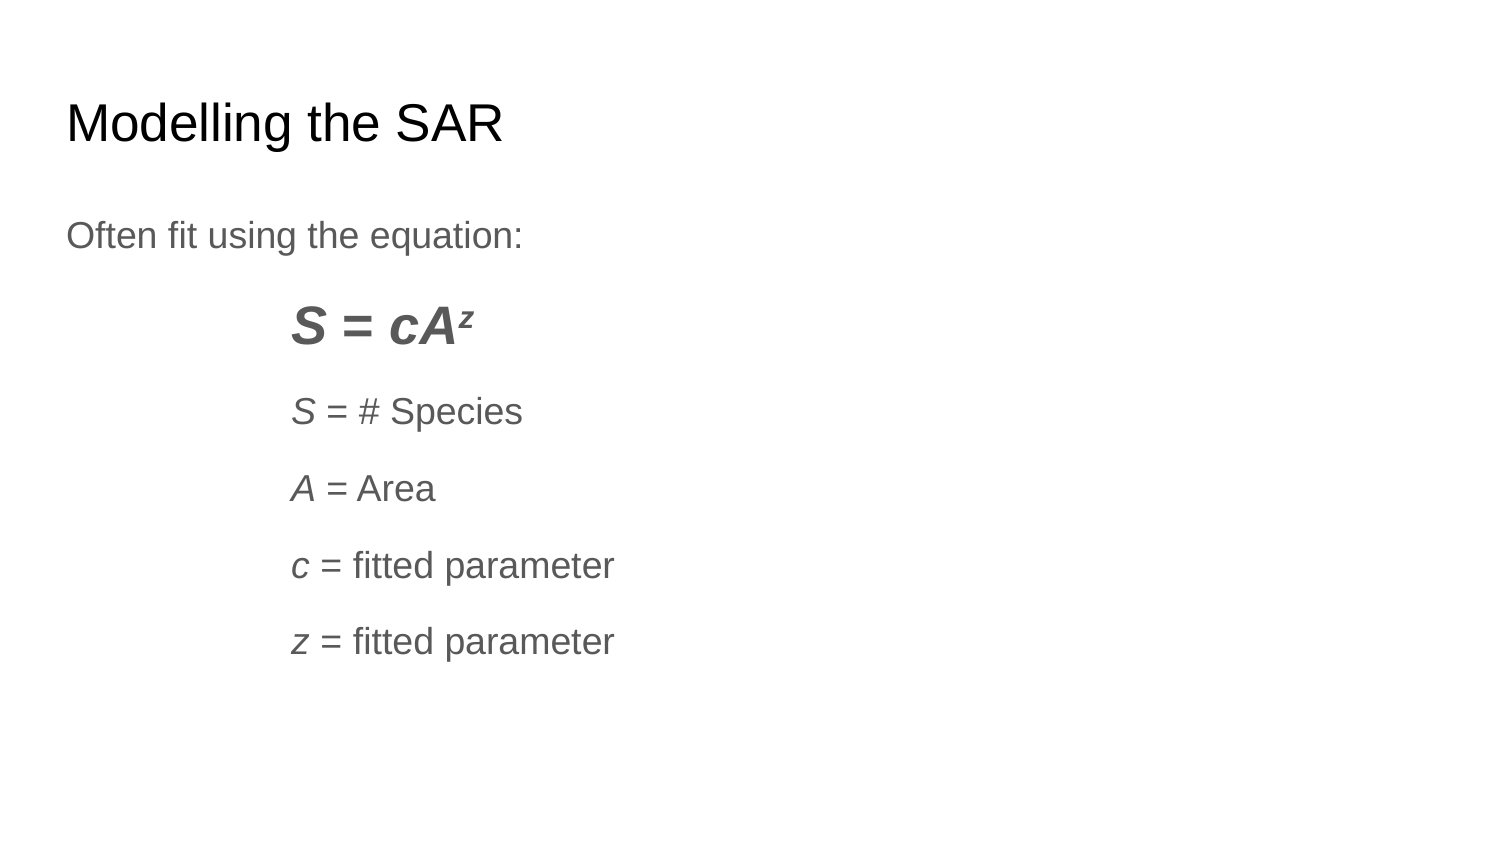

# Modelling the SAR
Often fit using the equation:
S = cAz
S = # Species
A = Area
c = fitted parameter
z = fitted parameter